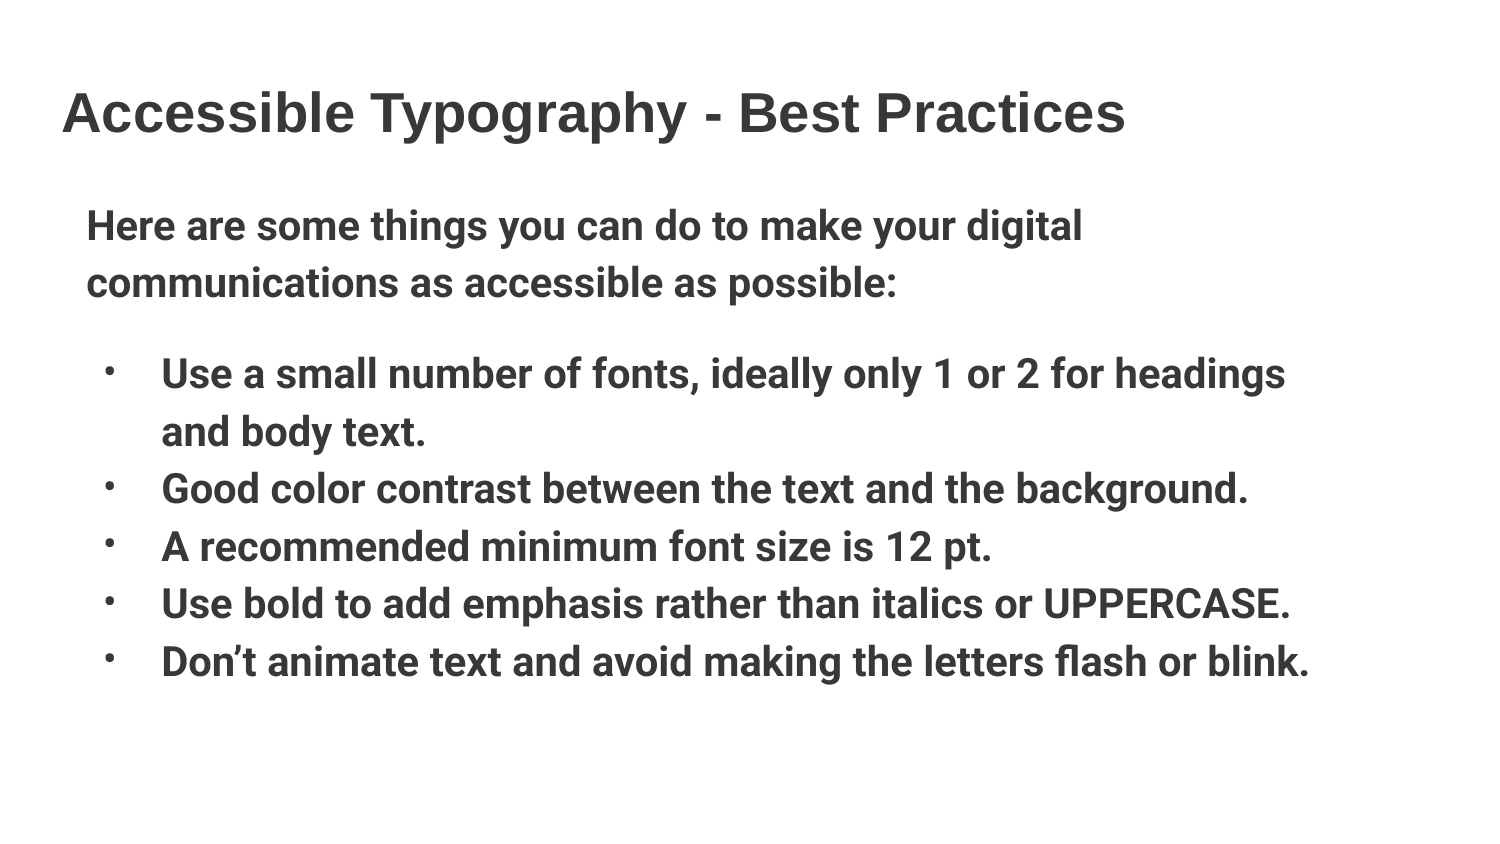

# Accessible Typography - Best Practices
Here are some things you can do to make your digital communications as accessible as possible:
Use a small number of fonts, ideally only 1 or 2 for headings and body text.
Good color contrast between the text and the background.
A recommended minimum font size is 12 pt.
Use bold to add emphasis rather than italics or UPPERCASE.
Don’t animate text and avoid making the letters flash or blink.